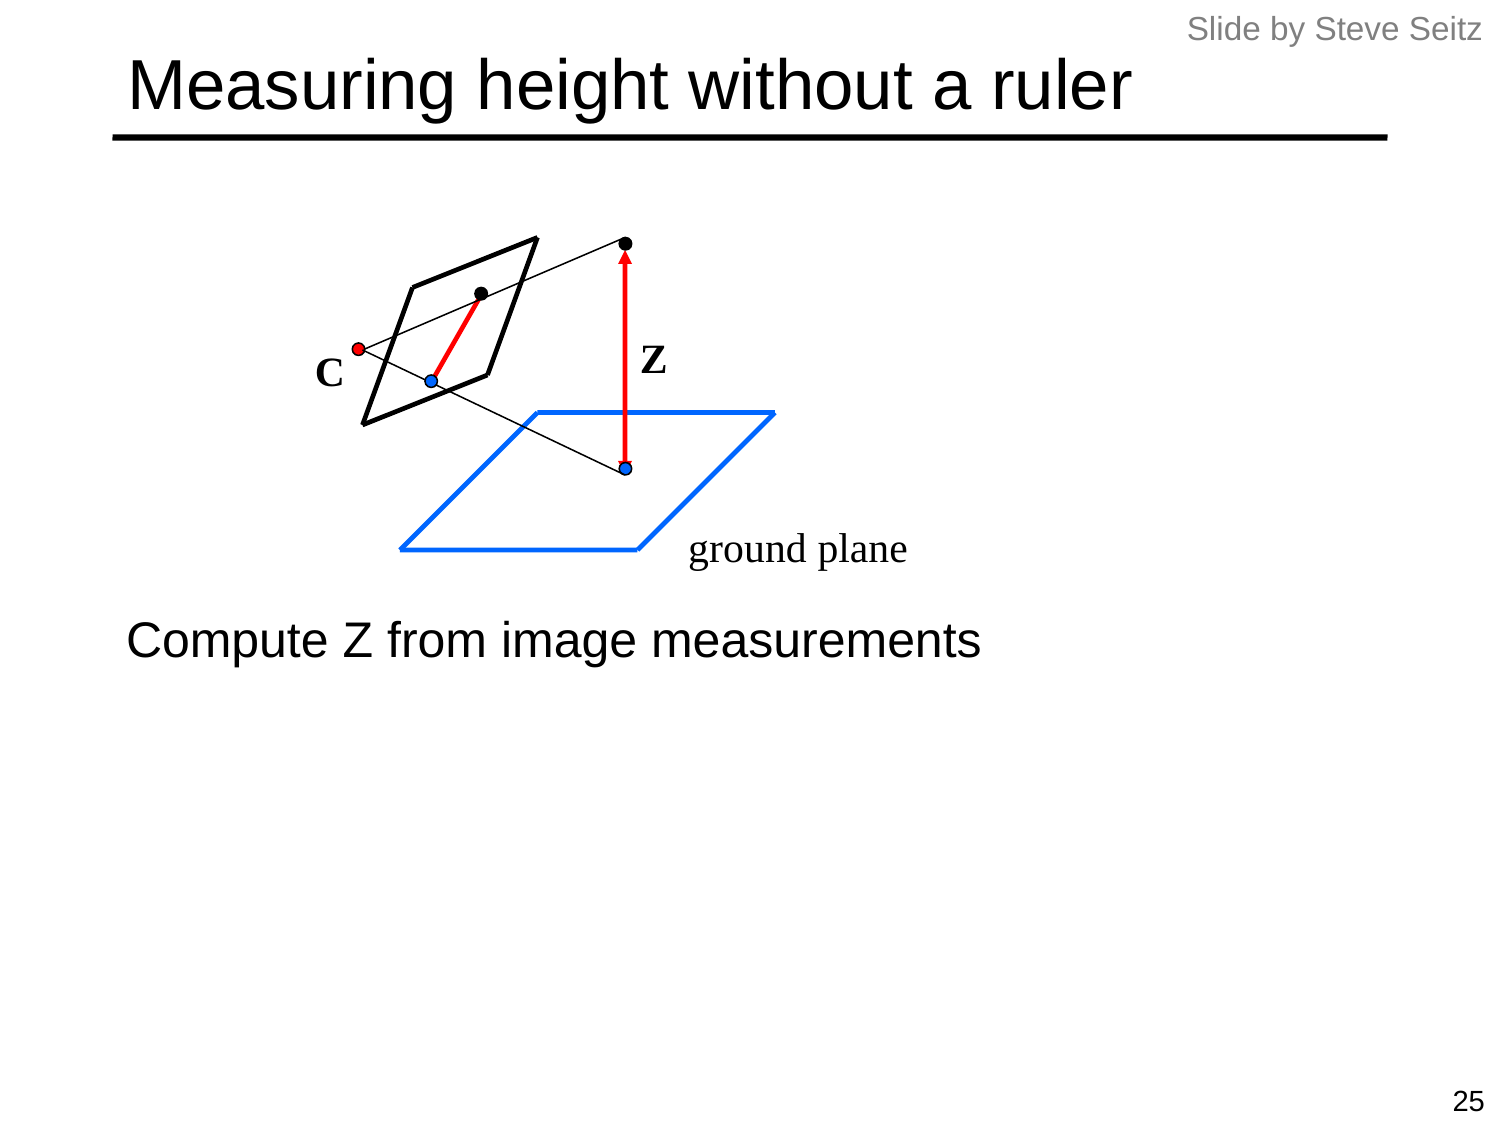

Slide by Steve Seitz
# Measuring height without a ruler

Z
C

ground plane
Compute Z from image measurements
25